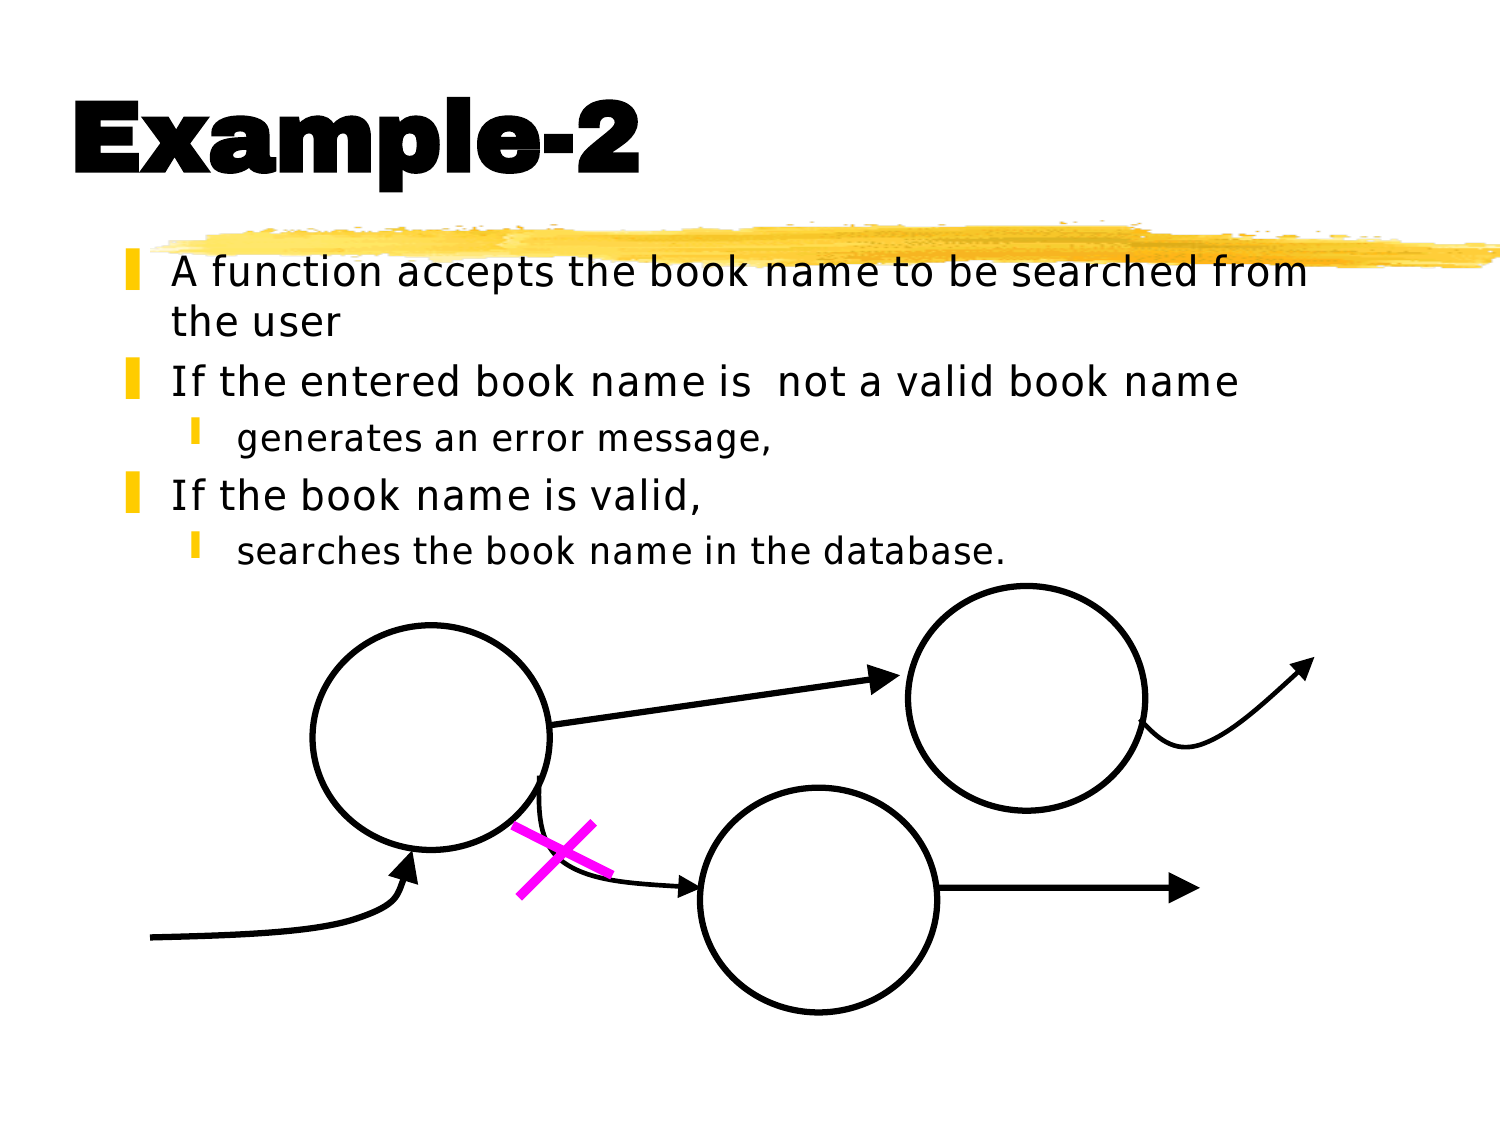

# Example-2
A function accepts the book name to be searched from the user
If the entered book name is  not a valid book name
generates an error message,
If the book name is valid,
searches the book name in the database.